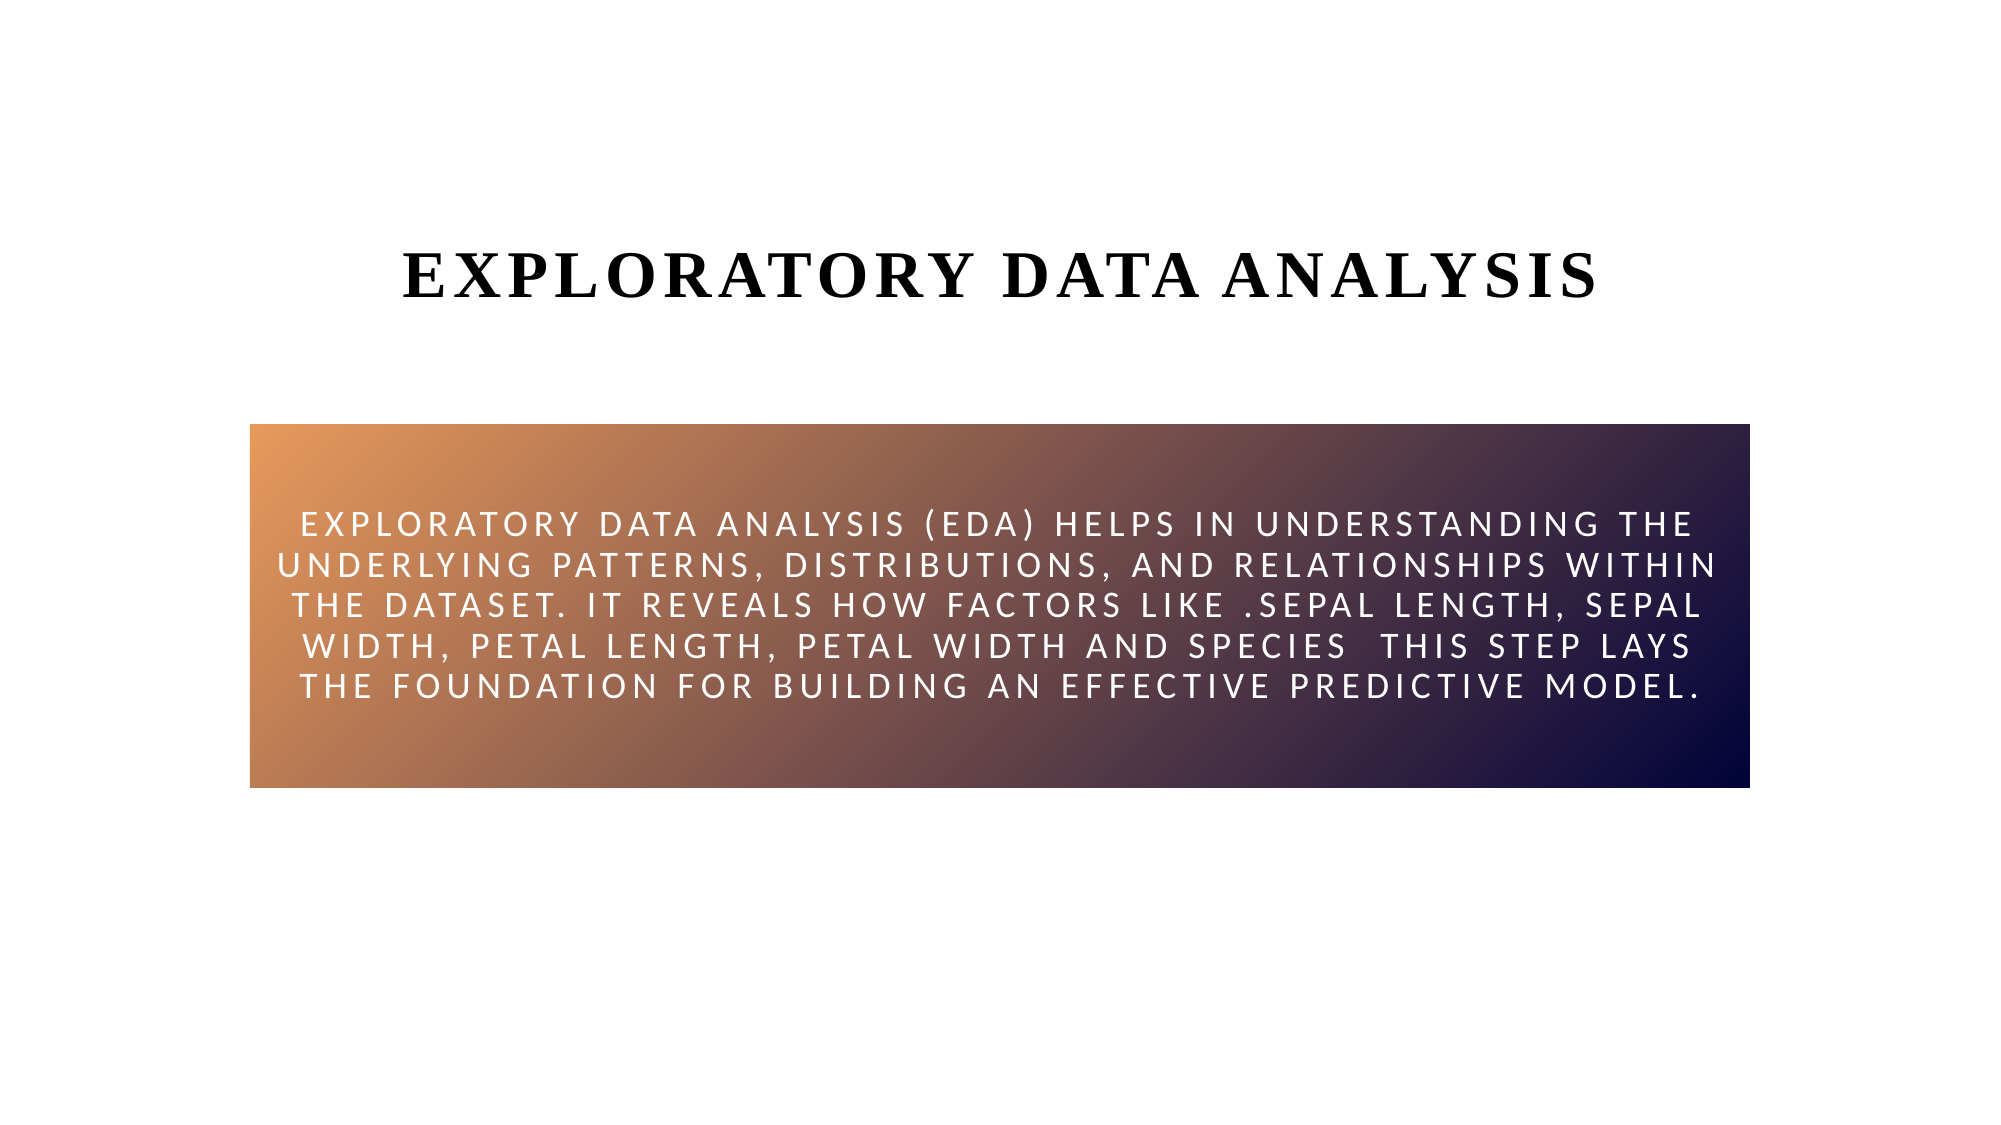

# Exploratory data analysis
Exploratory Data Analysis (EDA) helps in understanding the underlying patterns, distributions, and relationships within the dataset. It reveals how factors like .sepal length, sepal width, petal length, petal width and species  This step lays the foundation for building an effective predictive model.